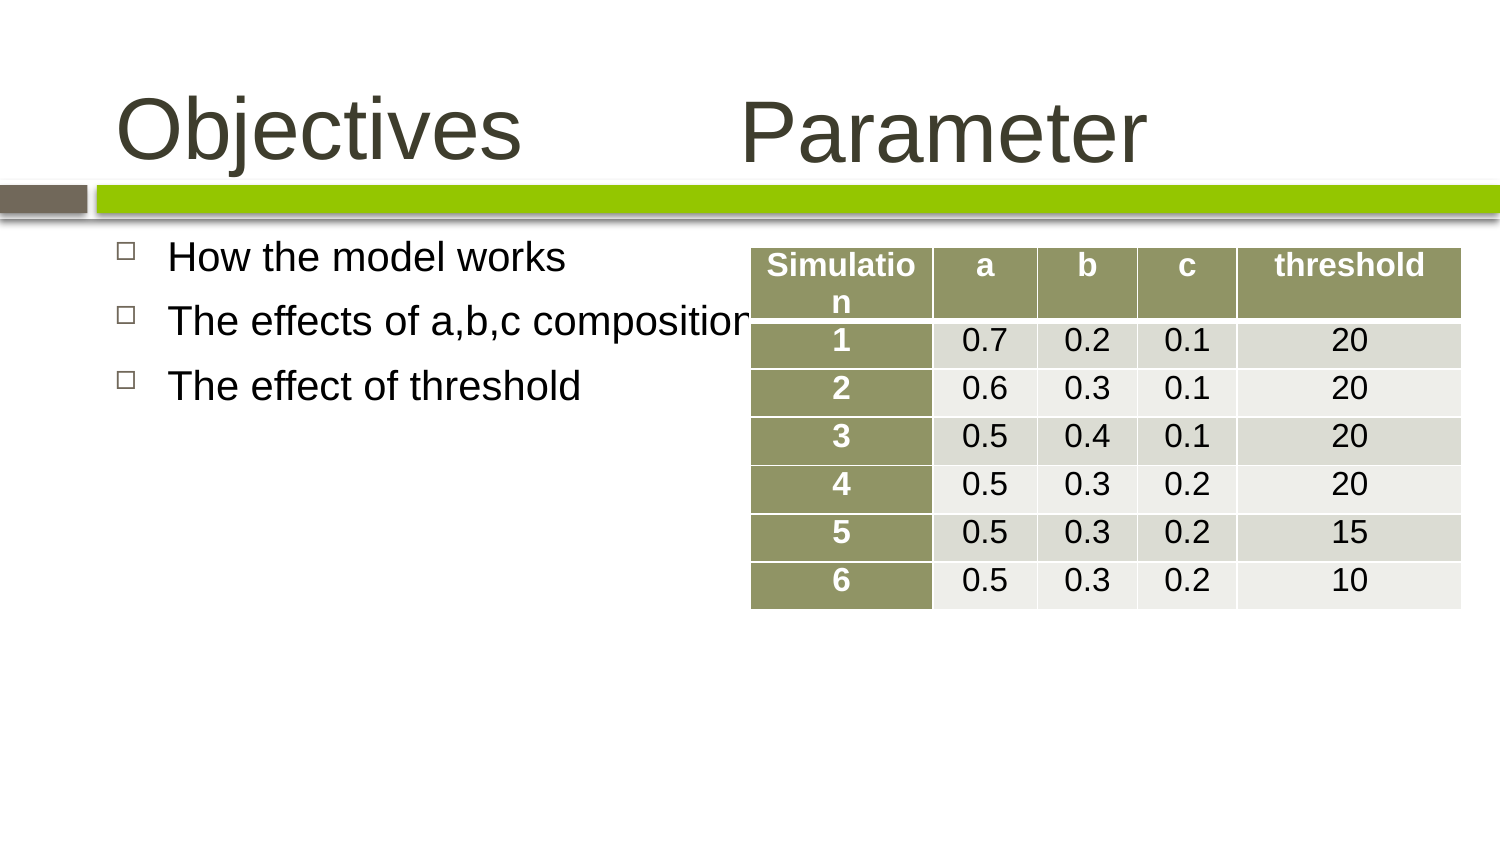

# Objectives
Parameter
How the model works
The effects of a,b,c composition
The effect of threshold
| Simulation | a | b | c | threshold |
| --- | --- | --- | --- | --- |
| 1 | 0.7 | 0.2 | 0.1 | 20 |
| 2 | 0.6 | 0.3 | 0.1 | 20 |
| 3 | 0.5 | 0.4 | 0.1 | 20 |
| 4 | 0.5 | 0.3 | 0.2 | 20 |
| 5 | 0.5 | 0.3 | 0.2 | 15 |
| 6 | 0.5 | 0.3 | 0.2 | 10 |